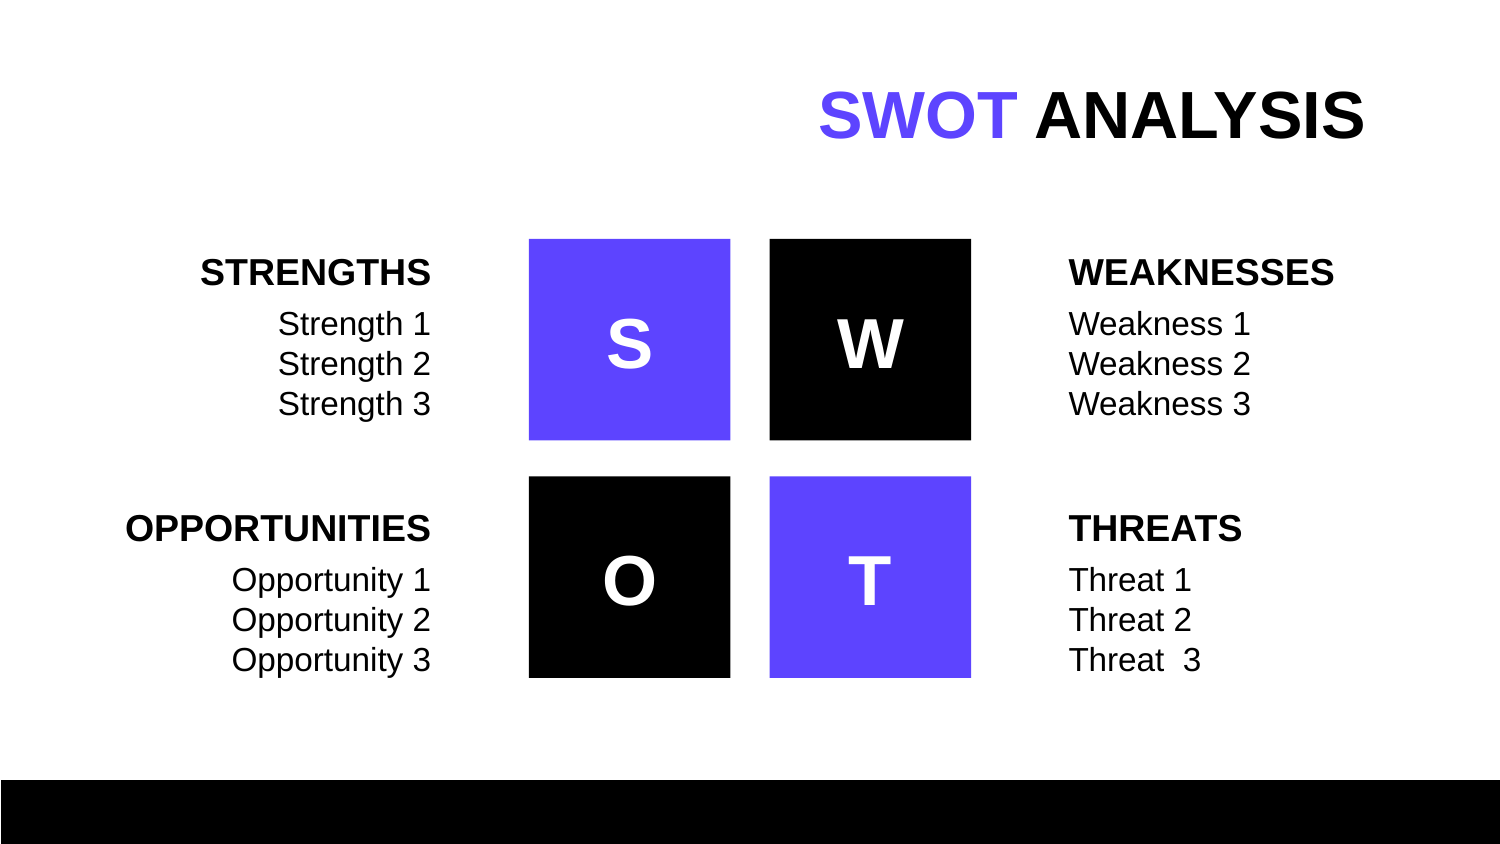

# SWOT ANALYSIS
STRENGTHS
WEAKNESSES
S
W
Strength 1
Strength 2
Strength 3
Weakness 1
Weakness 2
Weakness 3
O
T
THREATS
OPPORTUNITIES
Opportunity 1
Opportunity 2
Opportunity 3
Threat 1
Threat 2
Threat  3